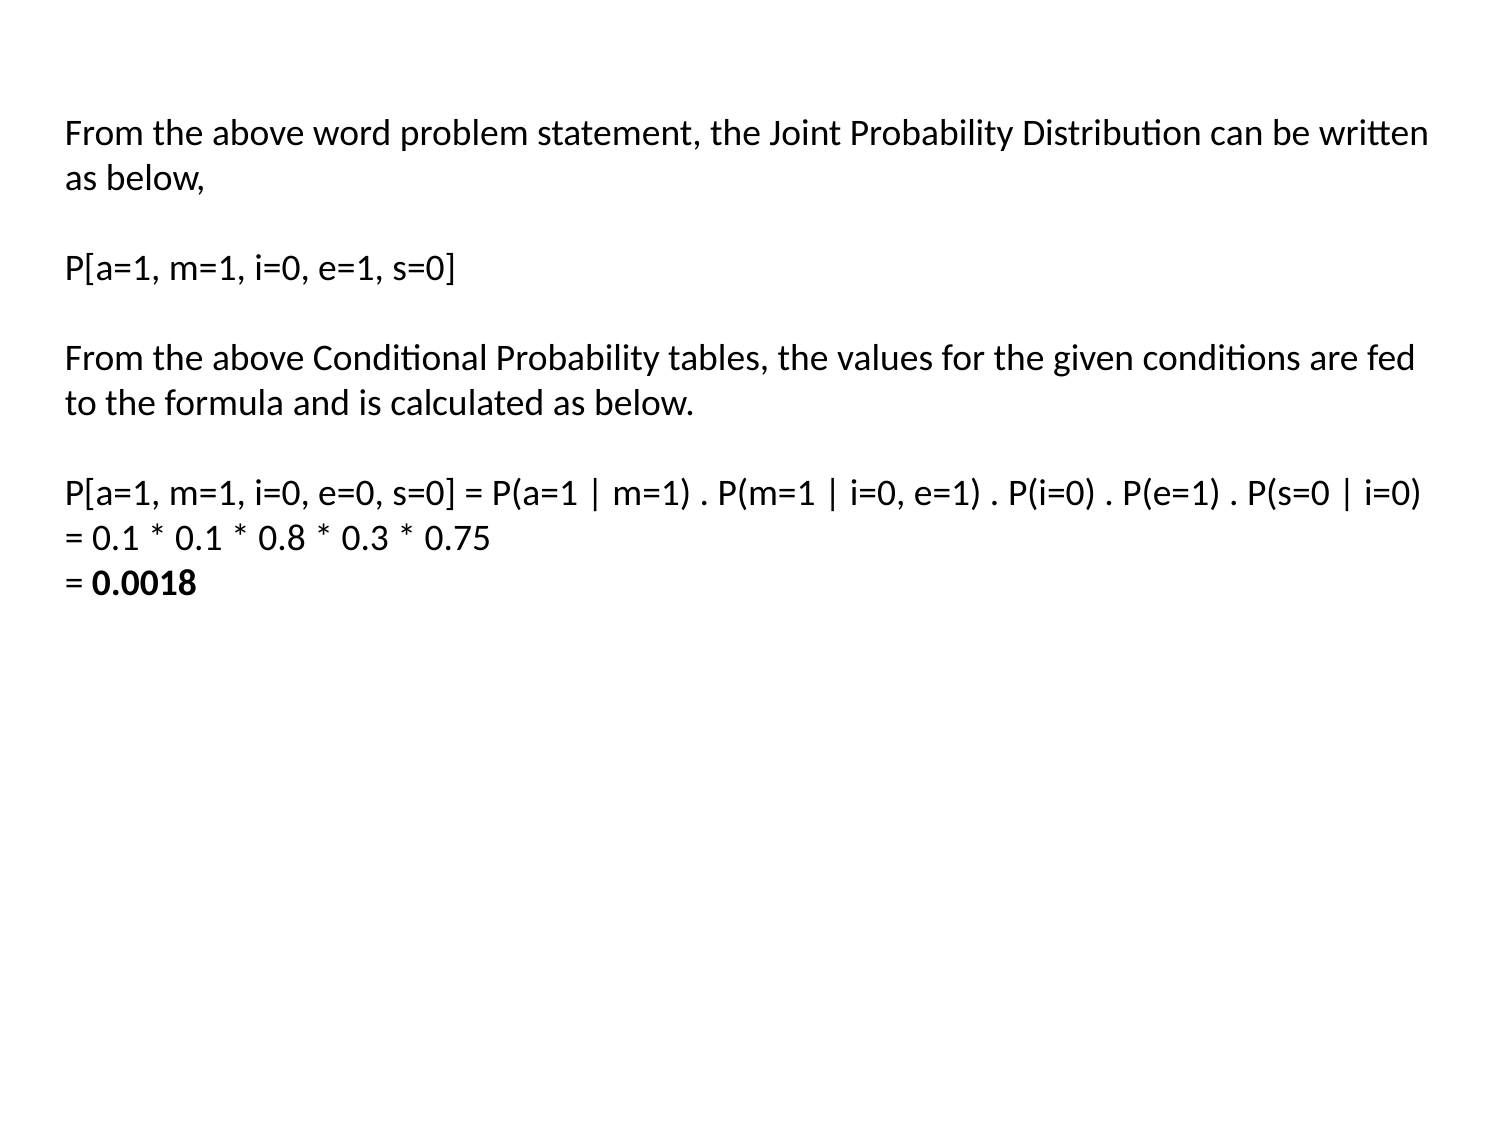

From the above word problem statement, the Joint Probability Distribution can be written as below,

P[a=1, m=1, i=0, e=1, s=0]

From the above Conditional Probability tables, the values for the given conditions are fed to the formula and is calculated as below.

P[a=1, m=1, i=0, e=0, s=0] = P(a=1 | m=1) . P(m=1 | i=0, e=1) . P(i=0) . P(e=1) . P(s=0 | i=0)
= 0.1 * 0.1 * 0.8 * 0.3 * 0.75
= 0.0018